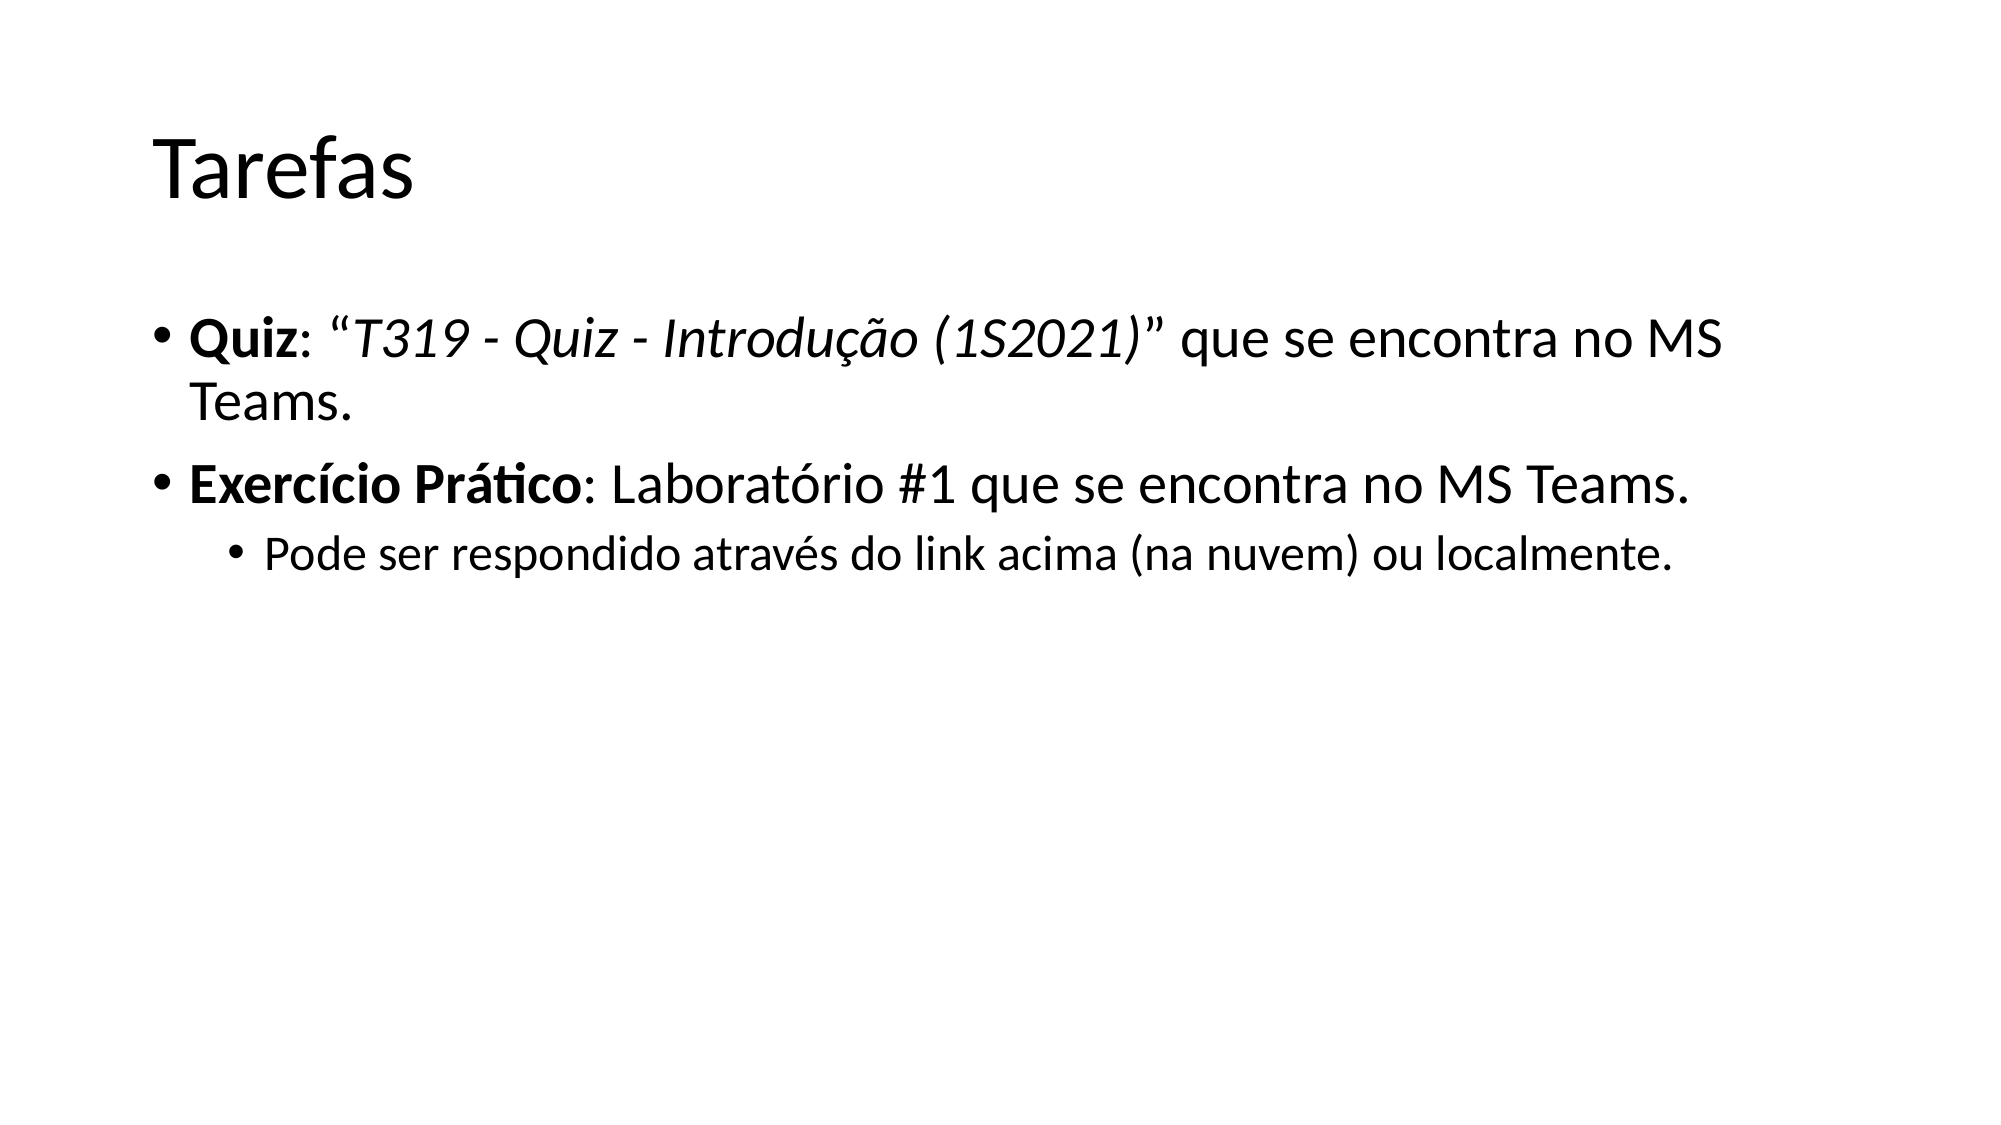

# Tarefas
Quiz: “T319 - Quiz - Introdução (1S2021)” que se encontra no MS Teams.
Exercício Prático: Laboratório #1 que se encontra no MS Teams.
Pode ser respondido através do link acima (na nuvem) ou localmente.